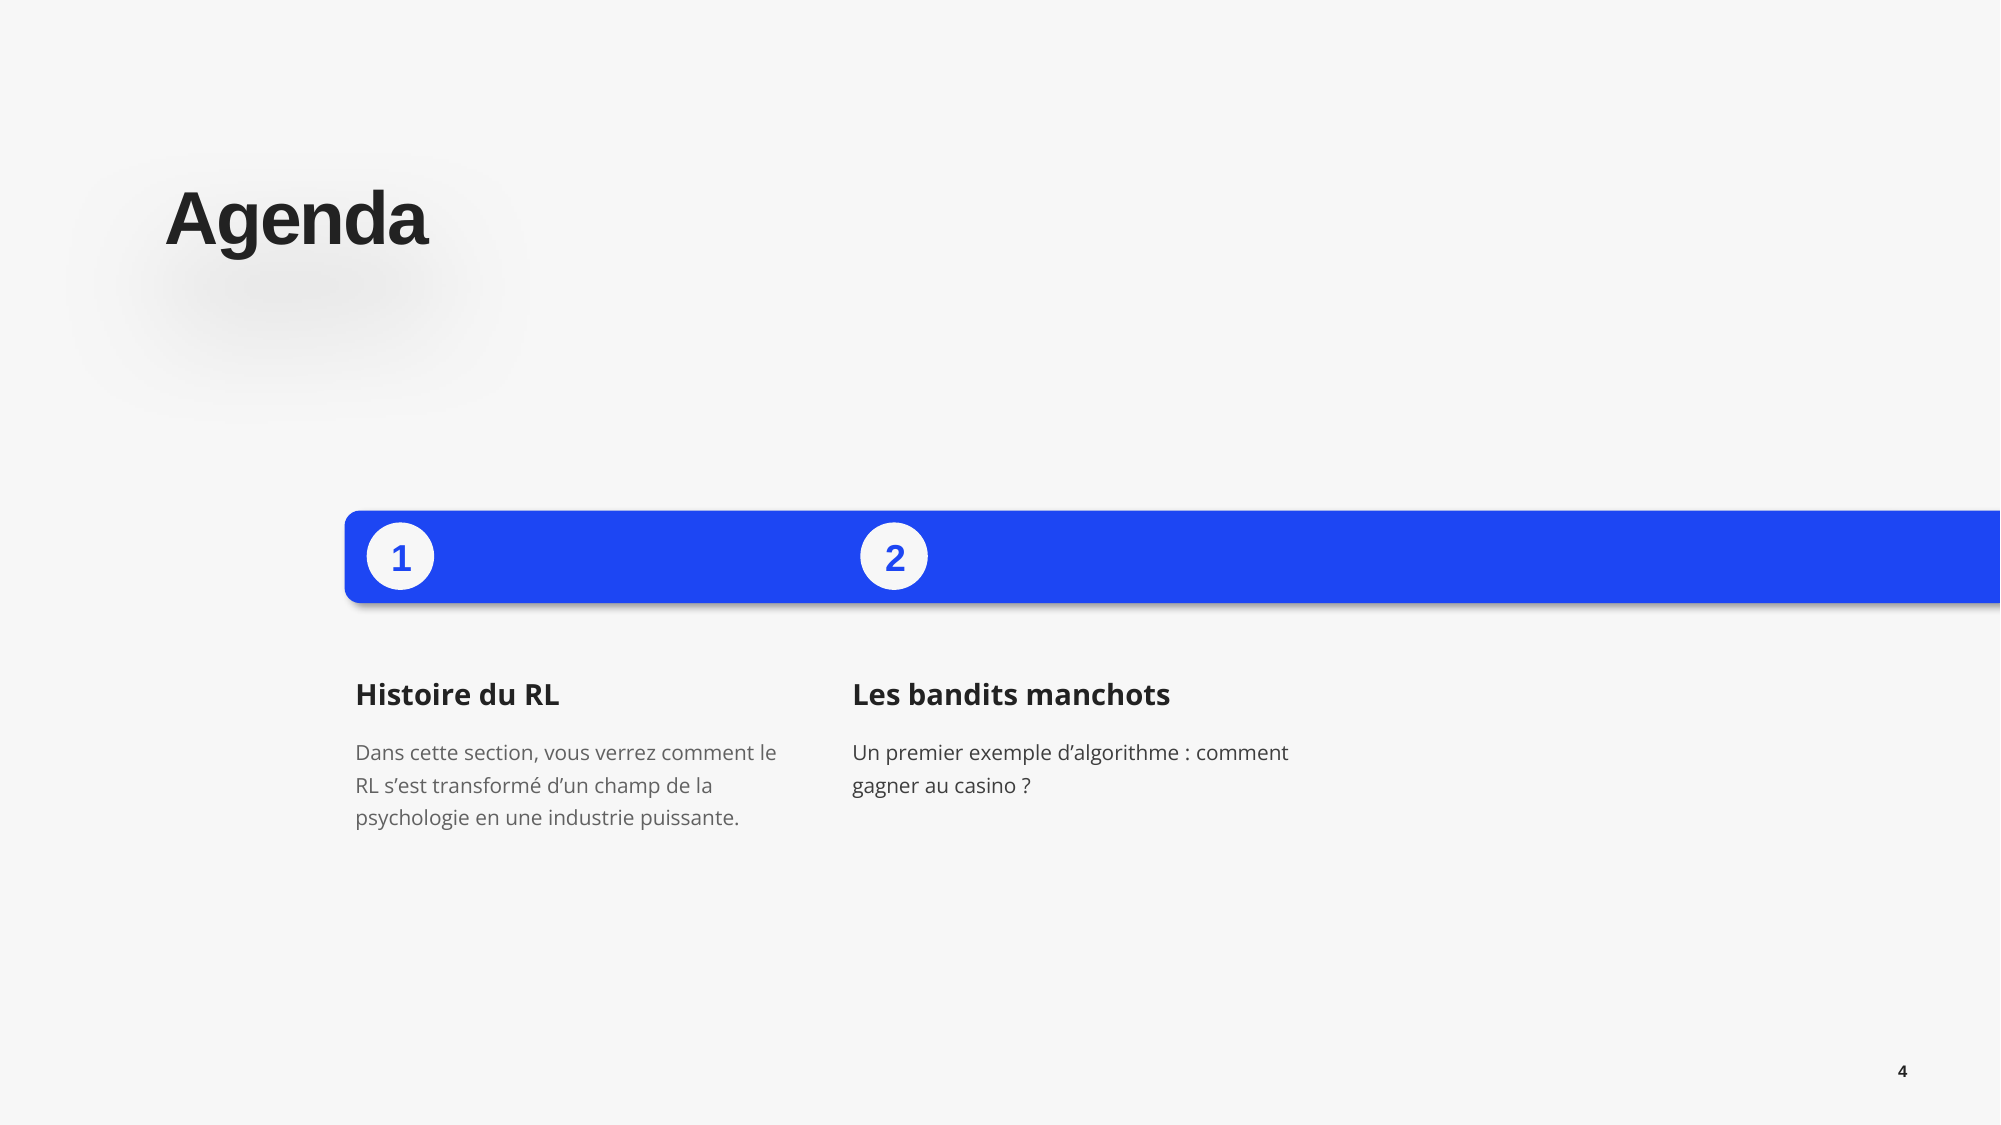

# Agenda

1
2
Histoire du RL
Dans cette section, vous verrez comment le RL s’est transformé d’un champ de la psychologie en une industrie puissante.
Les bandits manchots
Un premier exemple d’algorithme : comment gagner au casino ?